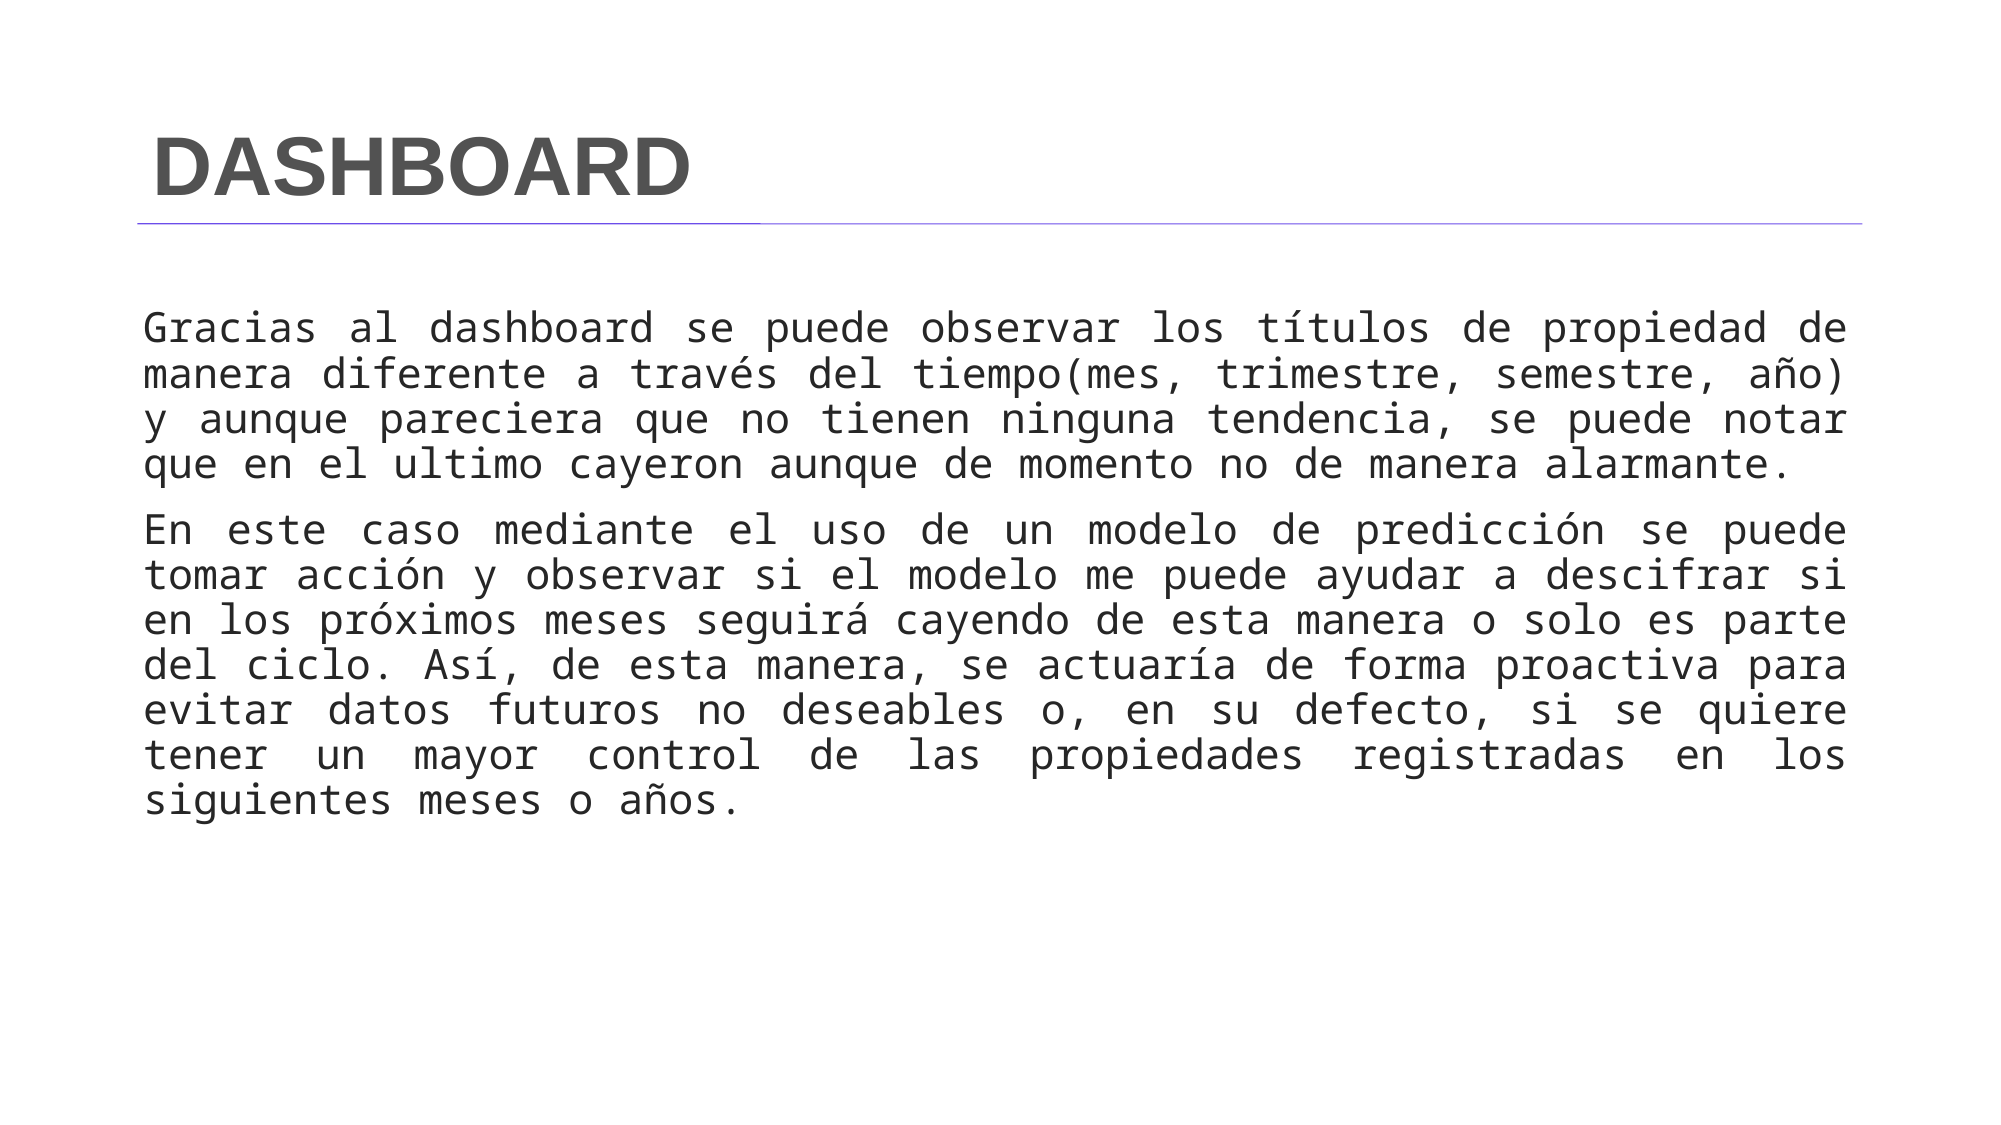

# DASHBOARD
Gracias al dashboard se puede observar los títulos de propiedad de manera diferente a través del tiempo(mes, trimestre, semestre, año) y aunque pareciera que no tienen ninguna tendencia, se puede notar que en el ultimo cayeron aunque de momento no de manera alarmante.
En este caso mediante el uso de un modelo de predicción se puede tomar acción y observar si el modelo me puede ayudar a descifrar si en los próximos meses seguirá cayendo de esta manera o solo es parte del ciclo. Así, de esta manera, se actuaría de forma proactiva para evitar datos futuros no deseables o, en su defecto, si se quiere tener un mayor control de las propiedades registradas en los siguientes meses o años.